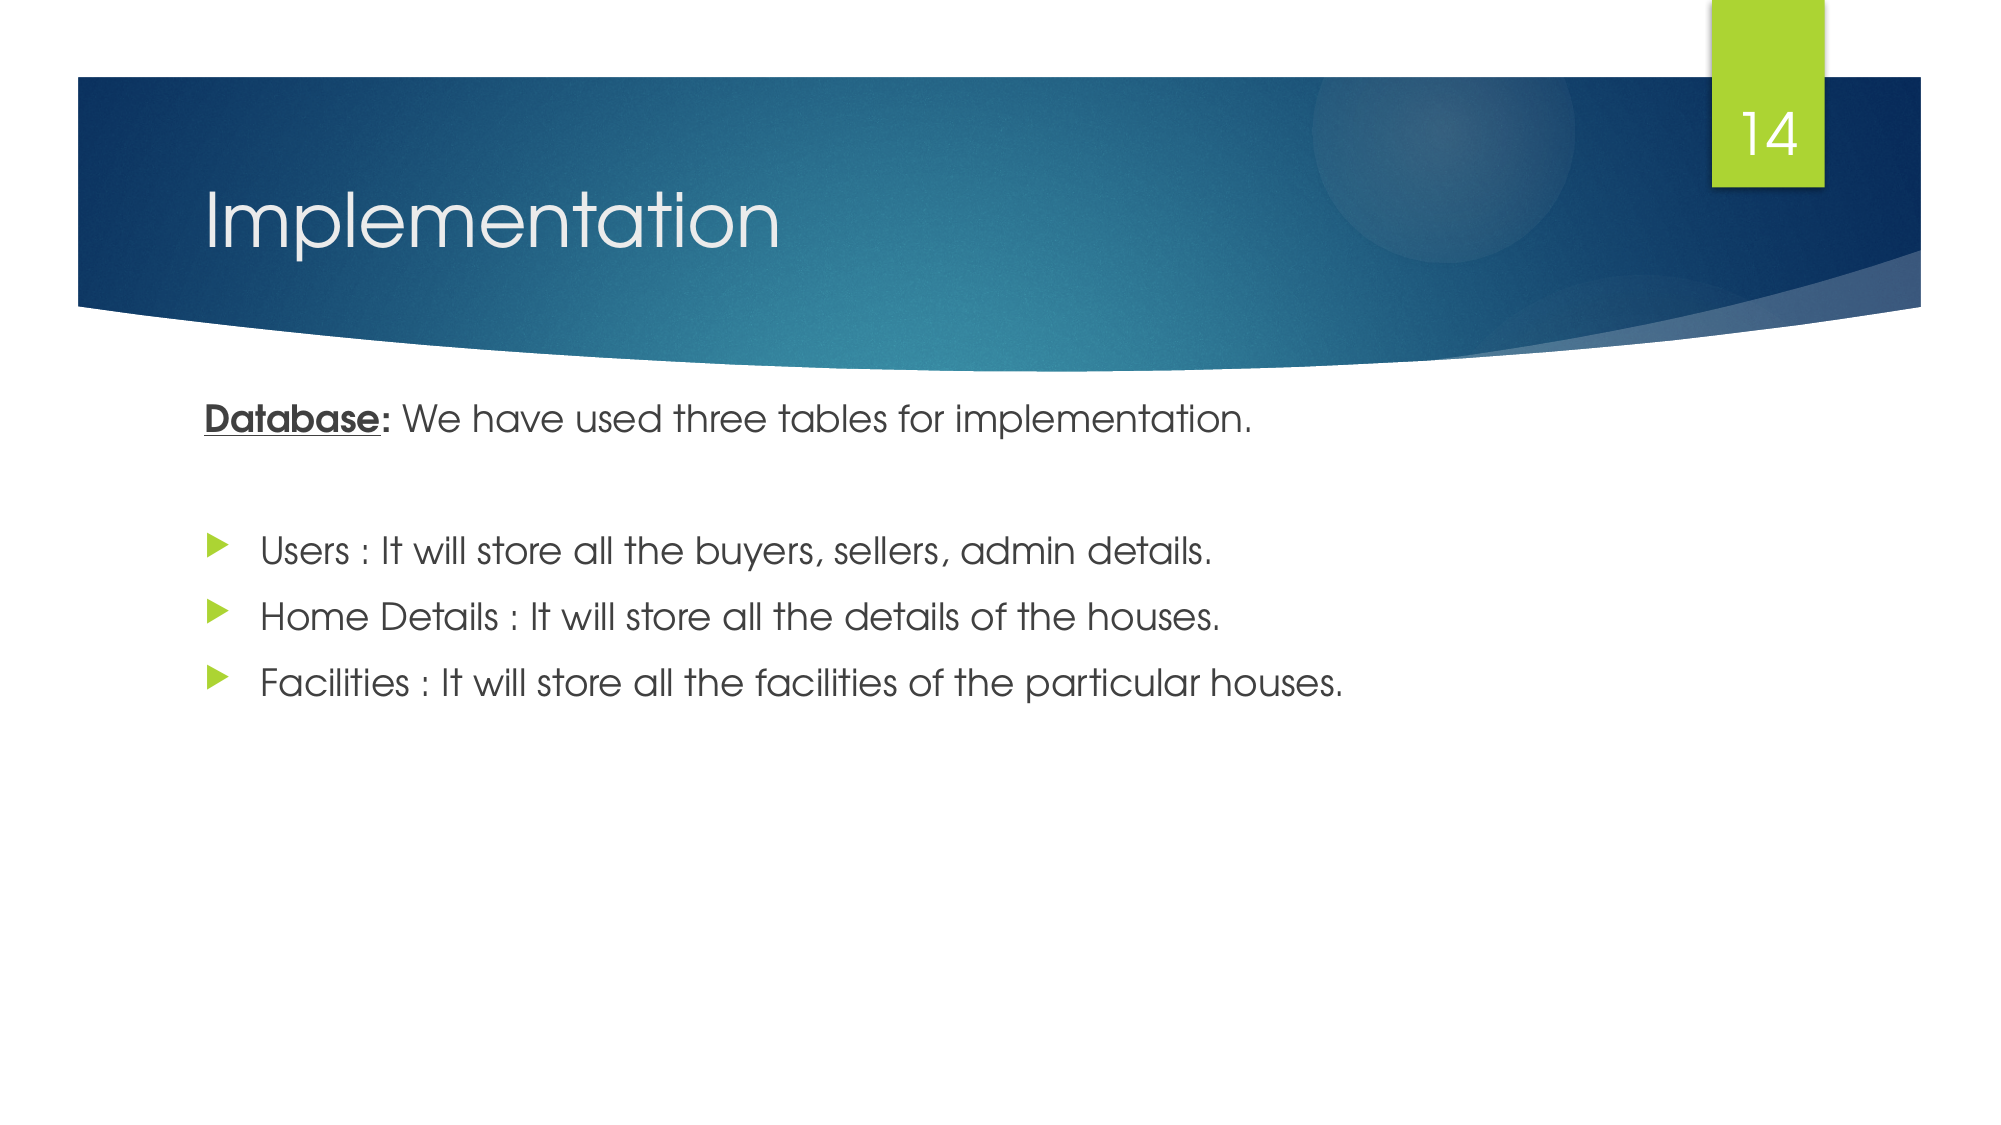

14
# Implementation
Database: We have used three tables for implementation.

Users : It will store all the buyers, sellers, admin details.
Home Details : It will store all the details of the houses.
Facilities : It will store all the facilities of the particular houses.